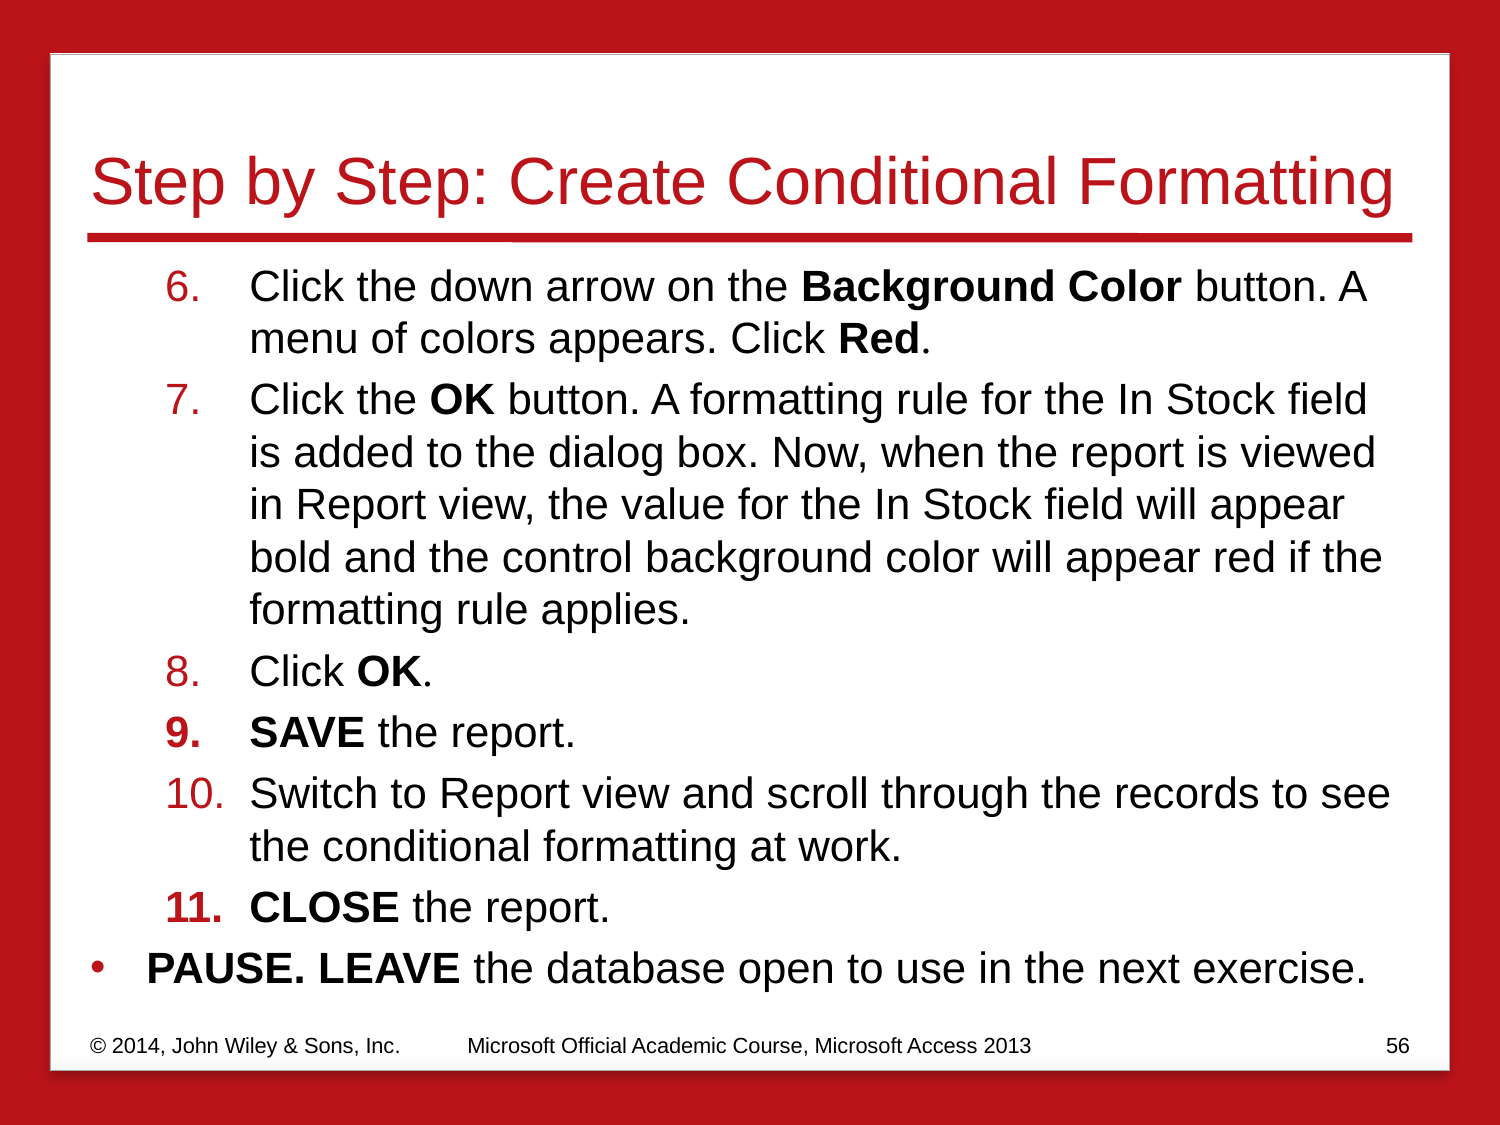

# Step by Step: Create Conditional Formatting
Click the down arrow on the Background Color button. A menu of colors appears. Click Red.
Click the OK button. A formatting rule for the In Stock field is added to the dialog box. Now, when the report is viewed in Report view, the value for the In Stock field will appear bold and the control background color will appear red if the formatting rule applies.
Click OK.
SAVE the report.
Switch to Report view and scroll through the records to see the conditional formatting at work.
CLOSE the report.
PAUSE. LEAVE the database open to use in the next exercise.
© 2014, John Wiley & Sons, Inc.
Microsoft Official Academic Course, Microsoft Access 2013
56